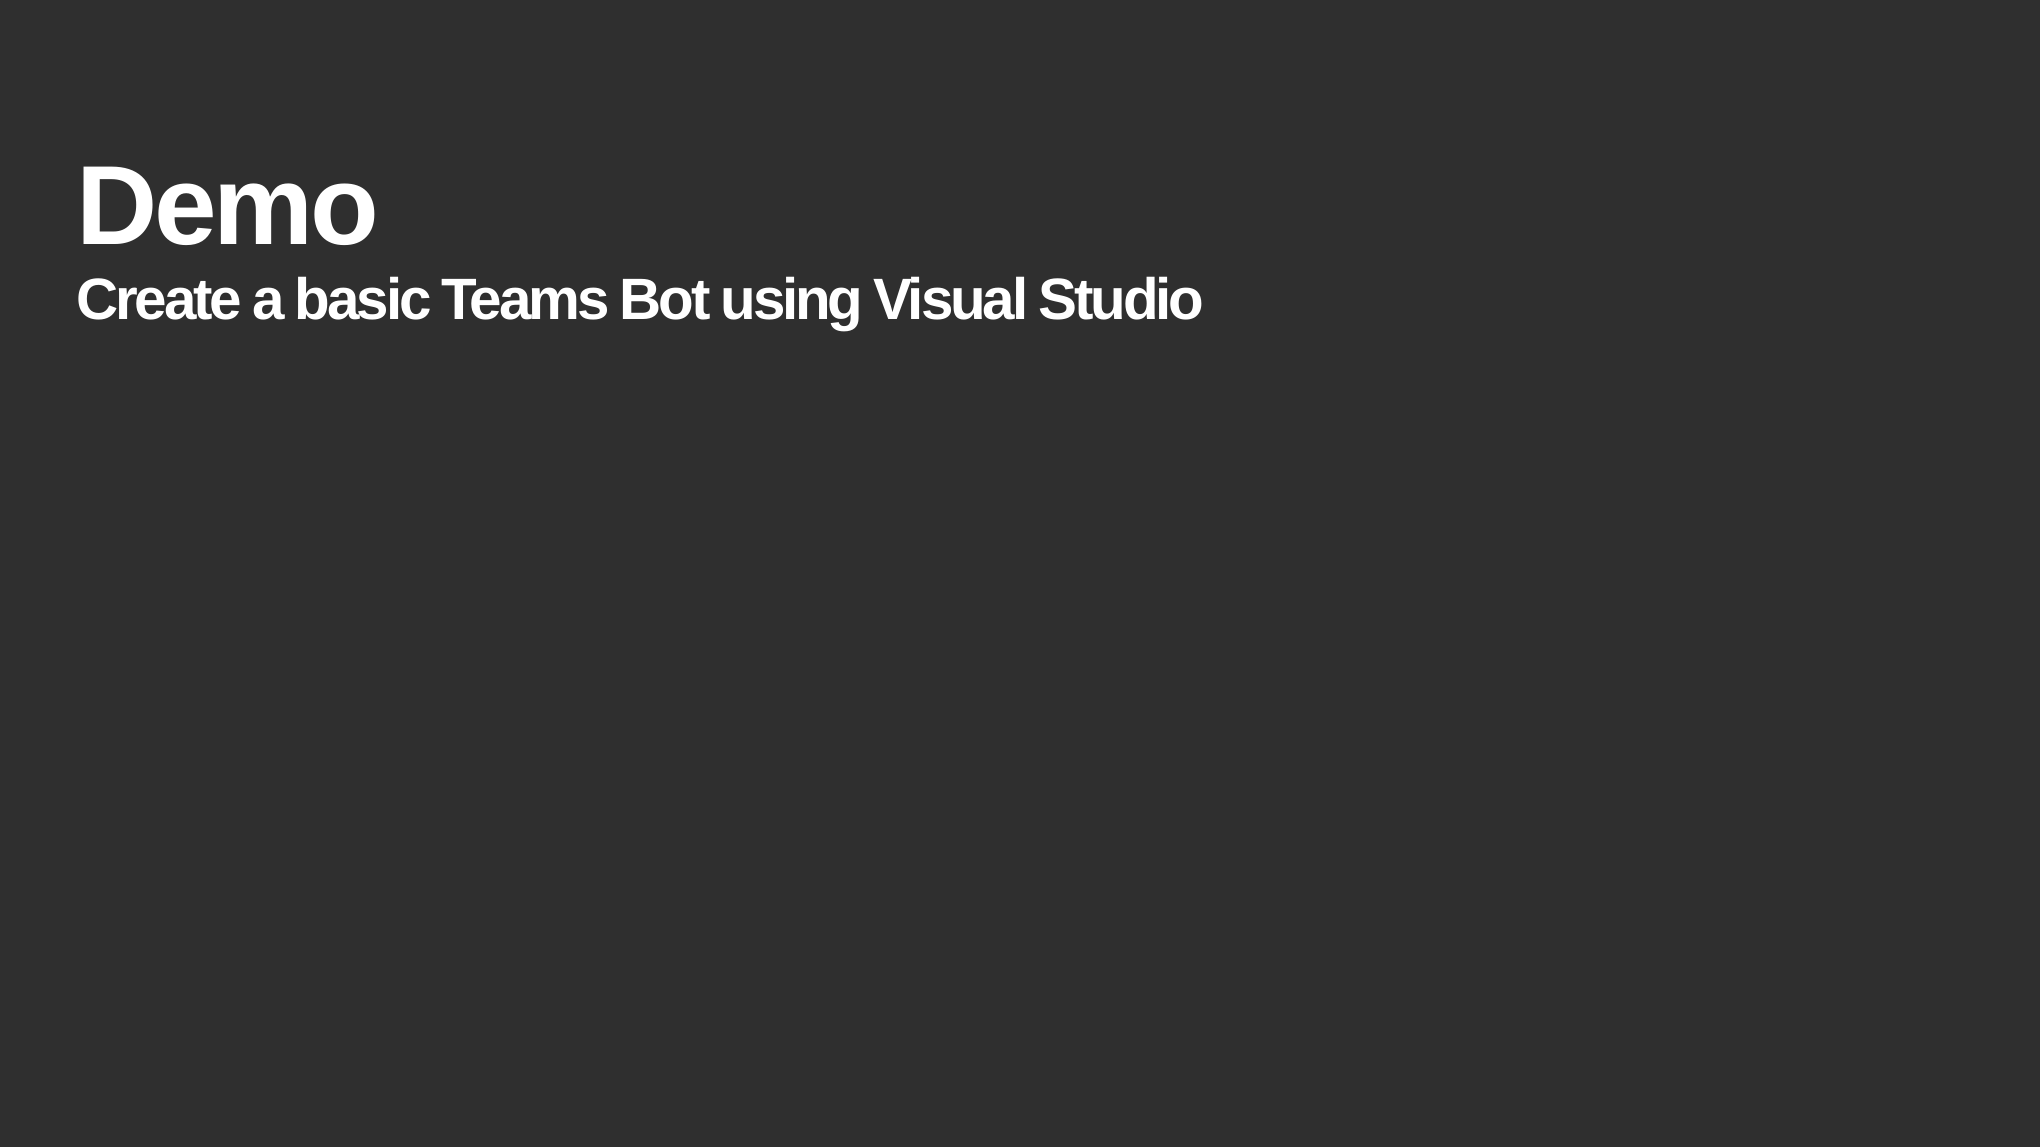

# Demo Create a basic Teams Bot using Visual Studio